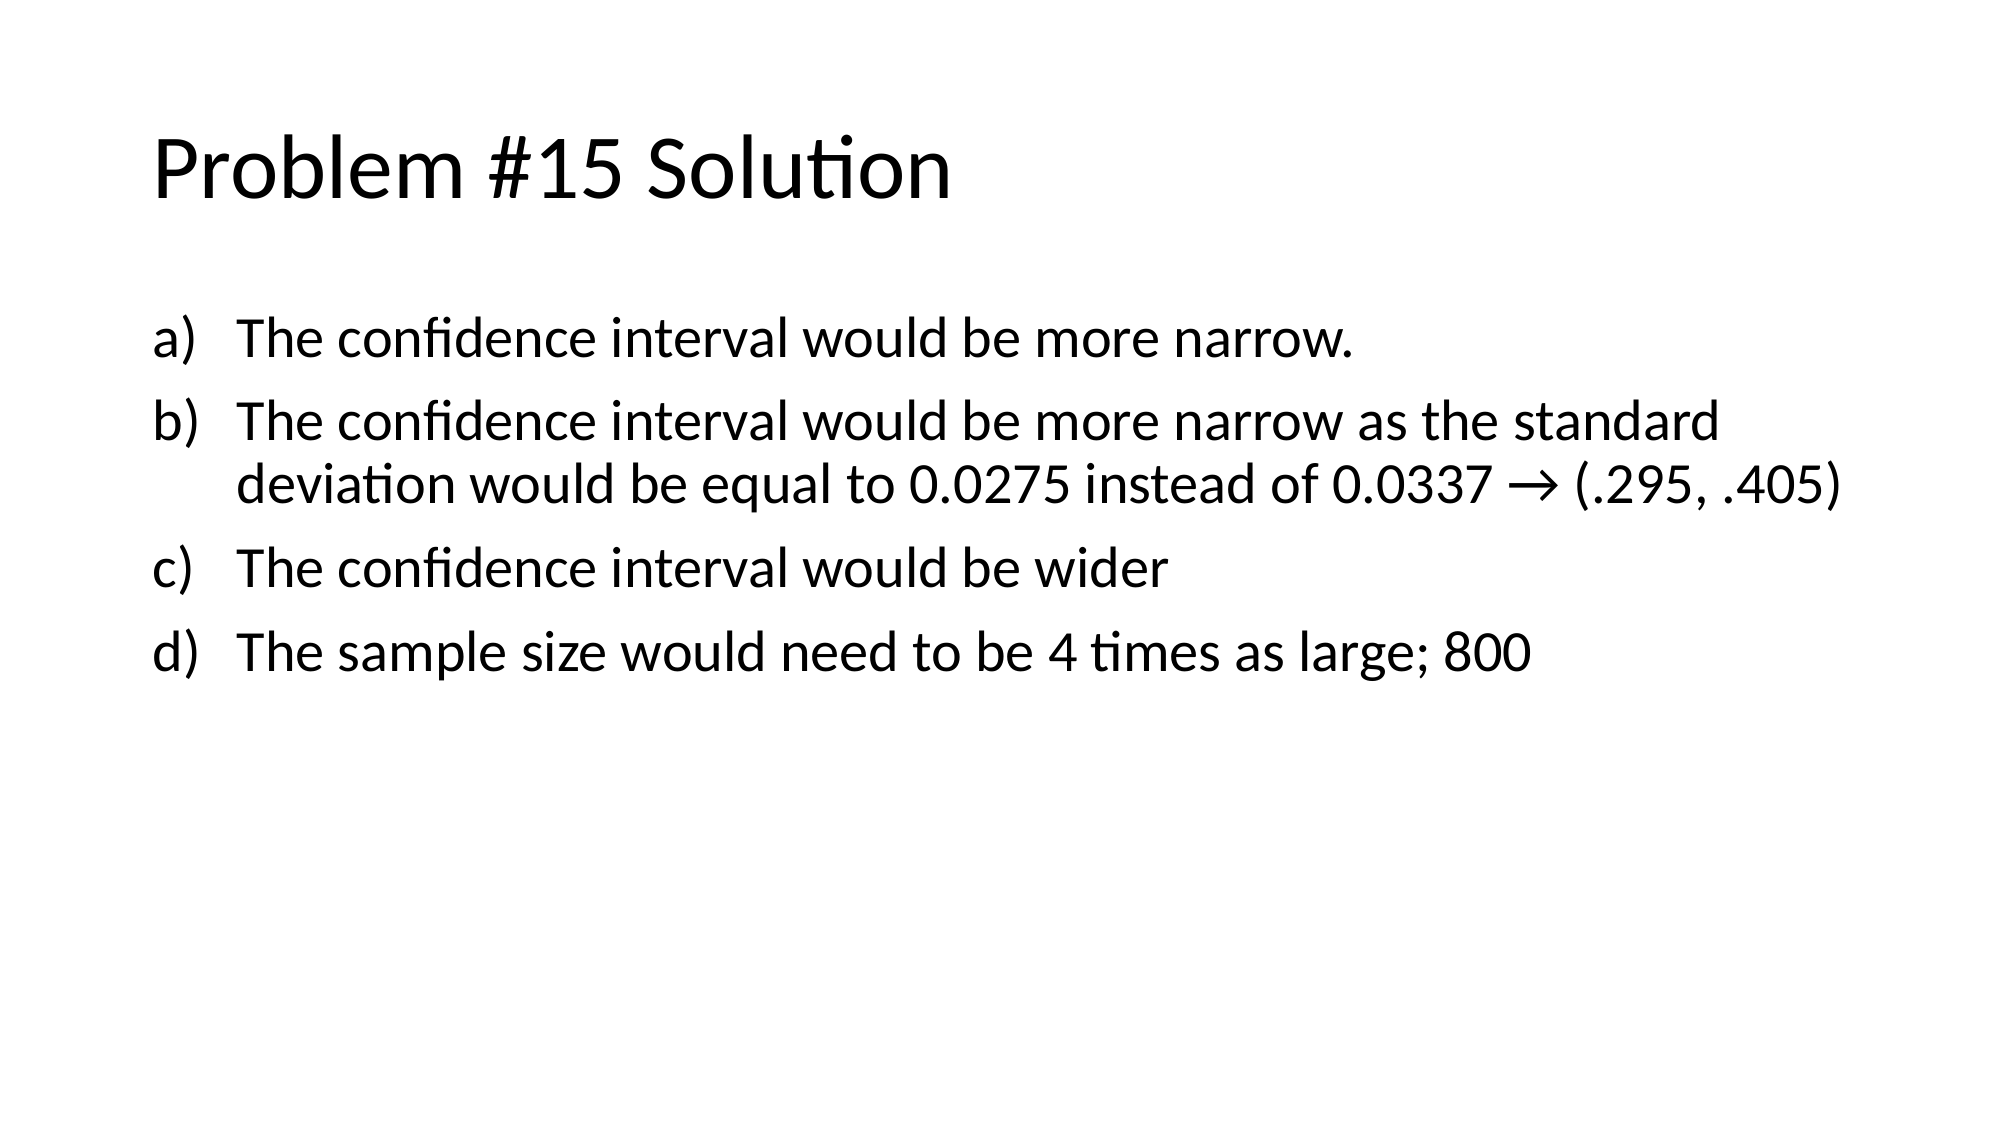

# Problem #15 Solution
The confidence interval would be more narrow.
The confidence interval would be more narrow as the standard deviation would be equal to 0.0275 instead of 0.0337 → (.295, .405)
The confidence interval would be wider
The sample size would need to be 4 times as large; 800